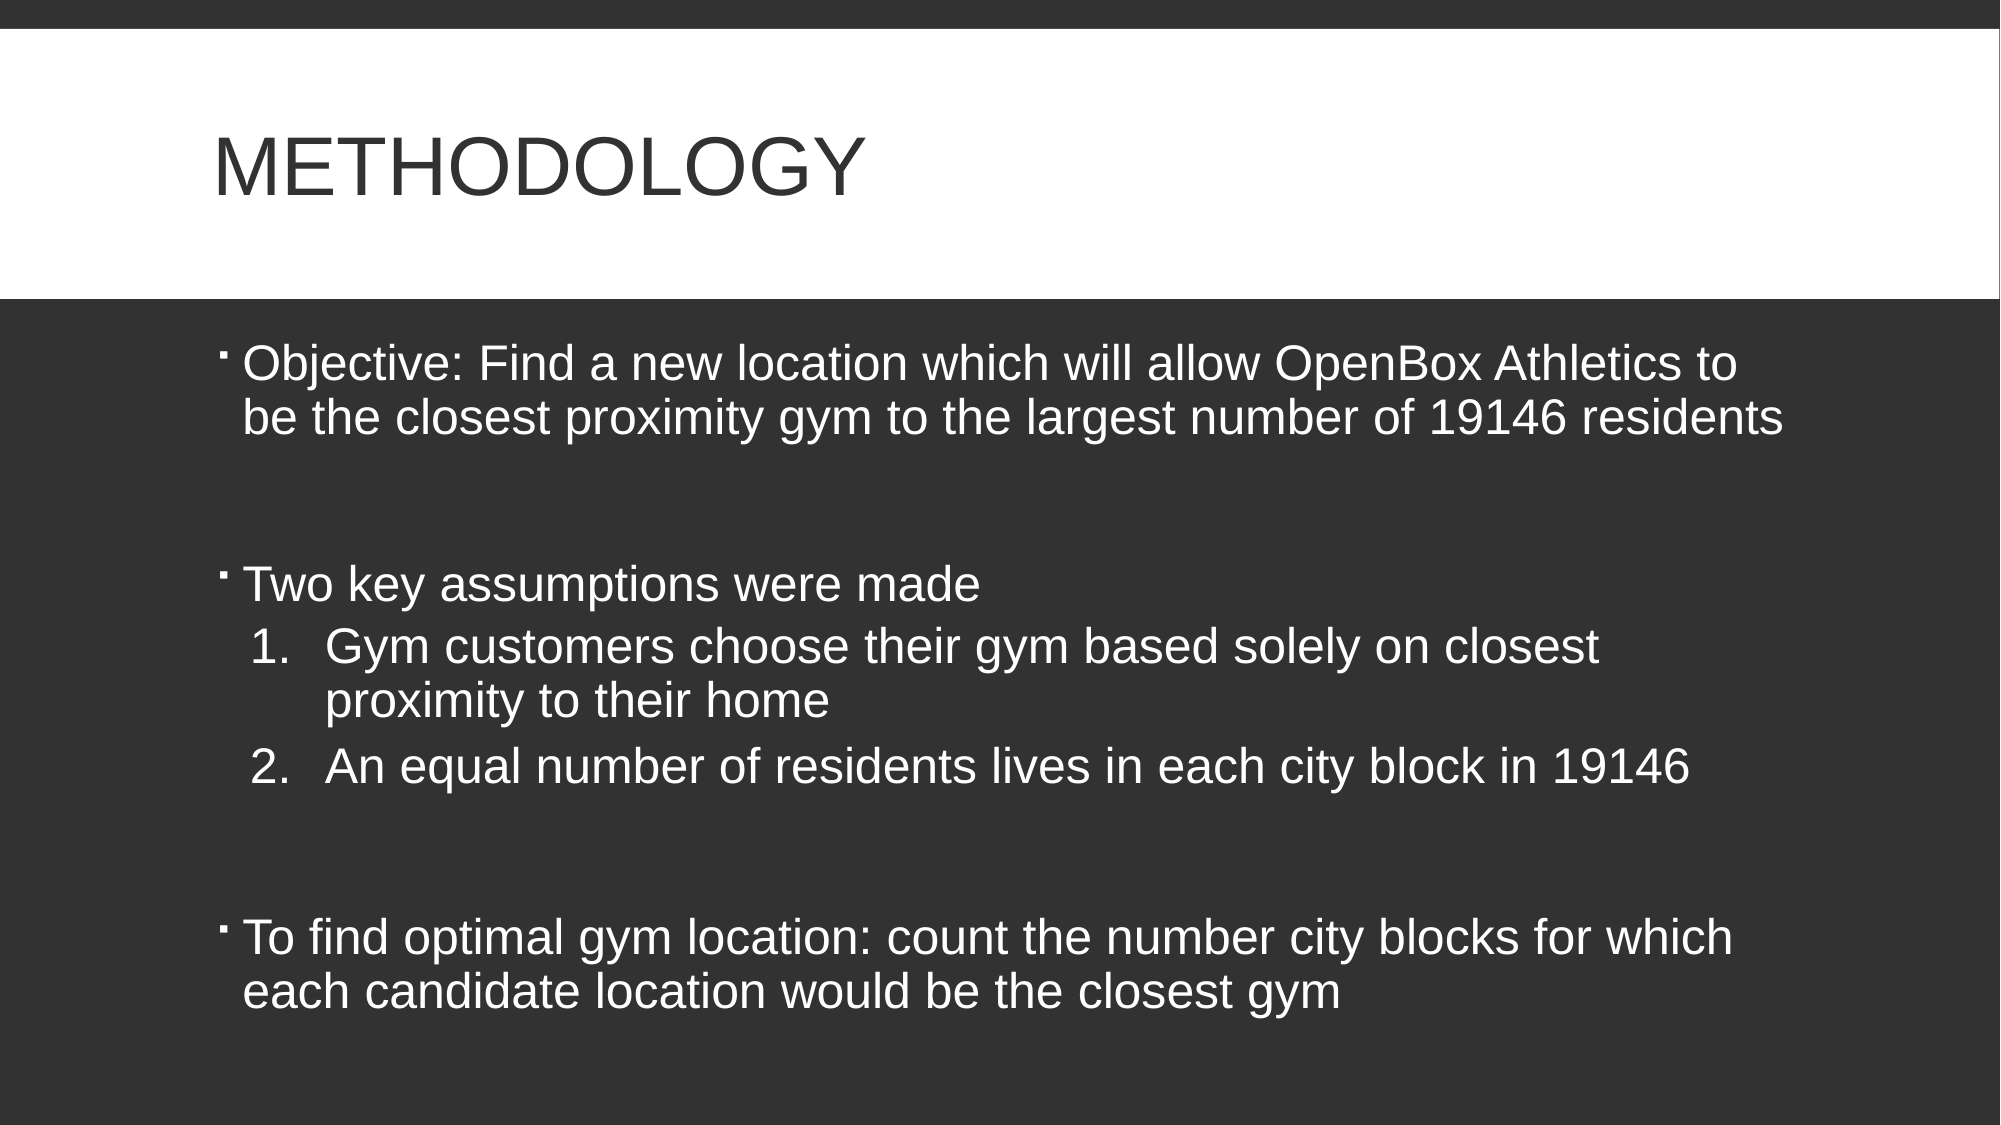

# Methodology
Objective: Find a new location which will allow OpenBox Athletics to be the closest proximity gym to the largest number of 19146 residents

Two key assumptions were made
Gym customers choose their gym based solely on closest proximity to their home
An equal number of residents lives in each city block in 19146

To find optimal gym location: count the number city blocks for which each candidate location would be the closest gym